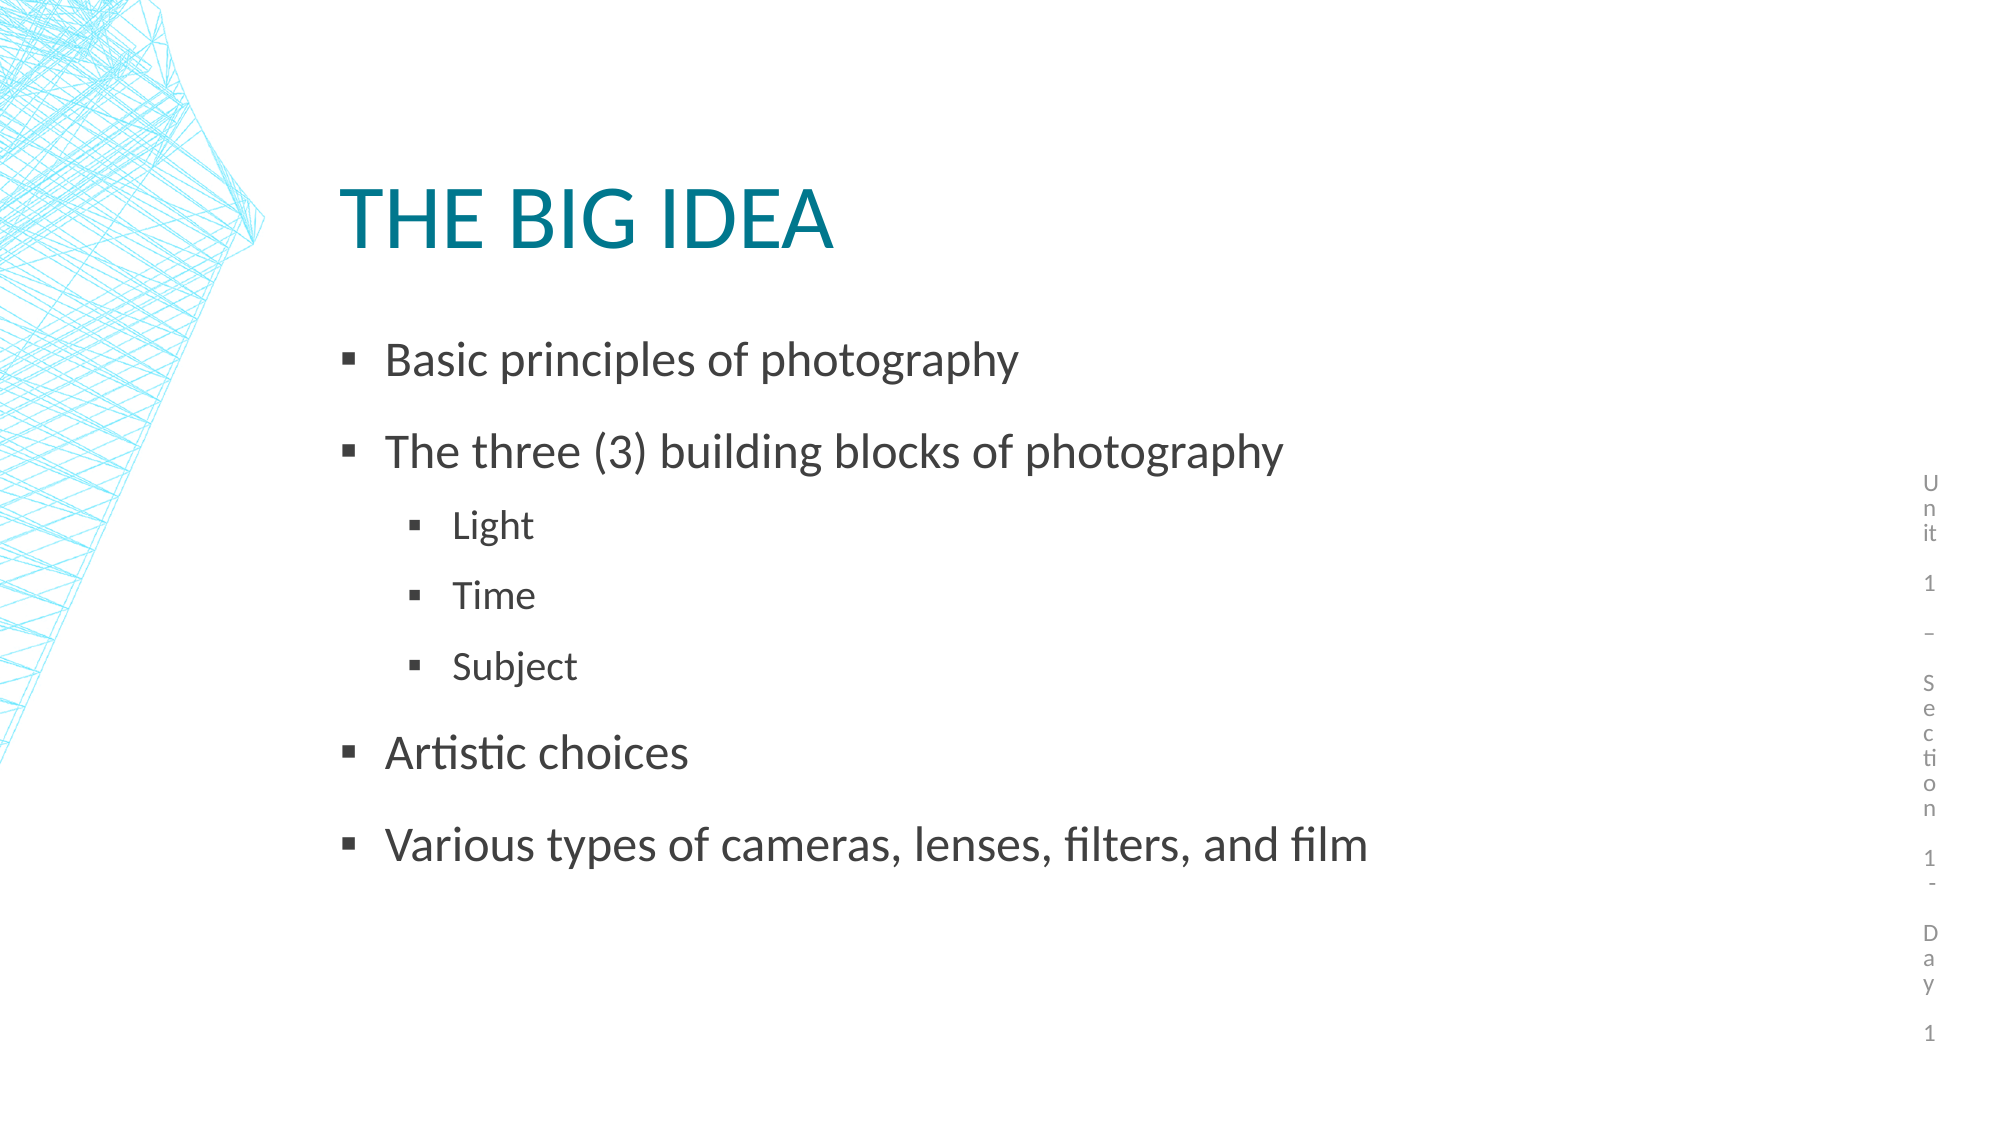

Unit 1 – Section 1 - Day 1
# The big idea
Basic principles of photography
The three (3) building blocks of photography
Light
Time
Subject
Artistic choices
Various types of cameras, lenses, filters, and film